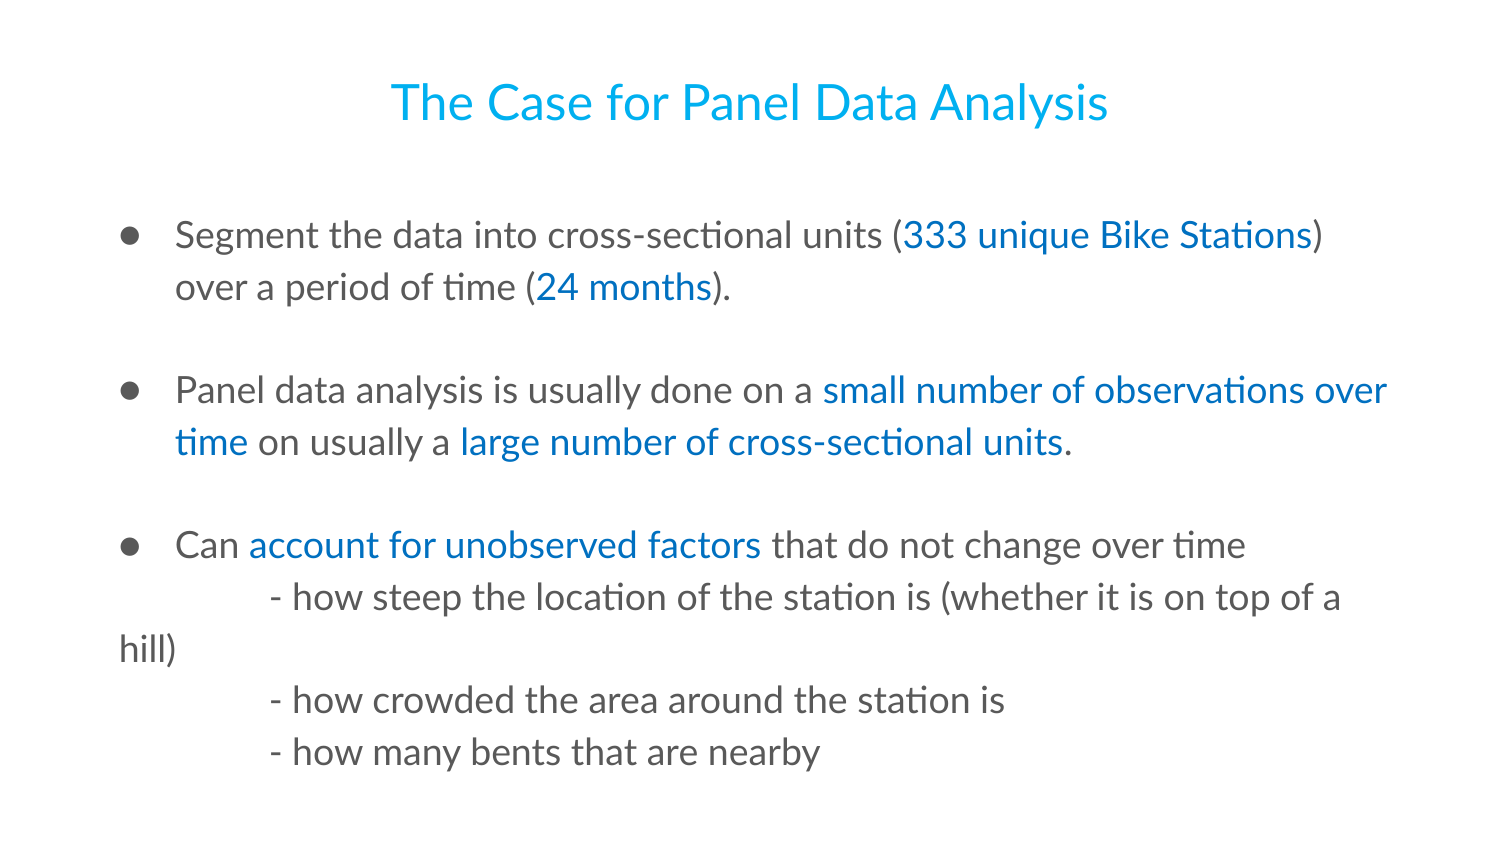

# The Case for Panel Data Analysis
Segment the data into cross-sectional units (333 unique Bike Stations) over a period of time (24 months).

Panel data analysis is usually done on a small number of observations over time on usually a large number of cross-sectional units.

Can account for unobserved factors that do not change over time
	- how steep the location of the station is (whether it is on top of a hill)
	- how crowded the area around the station is
	- how many bents that are nearby